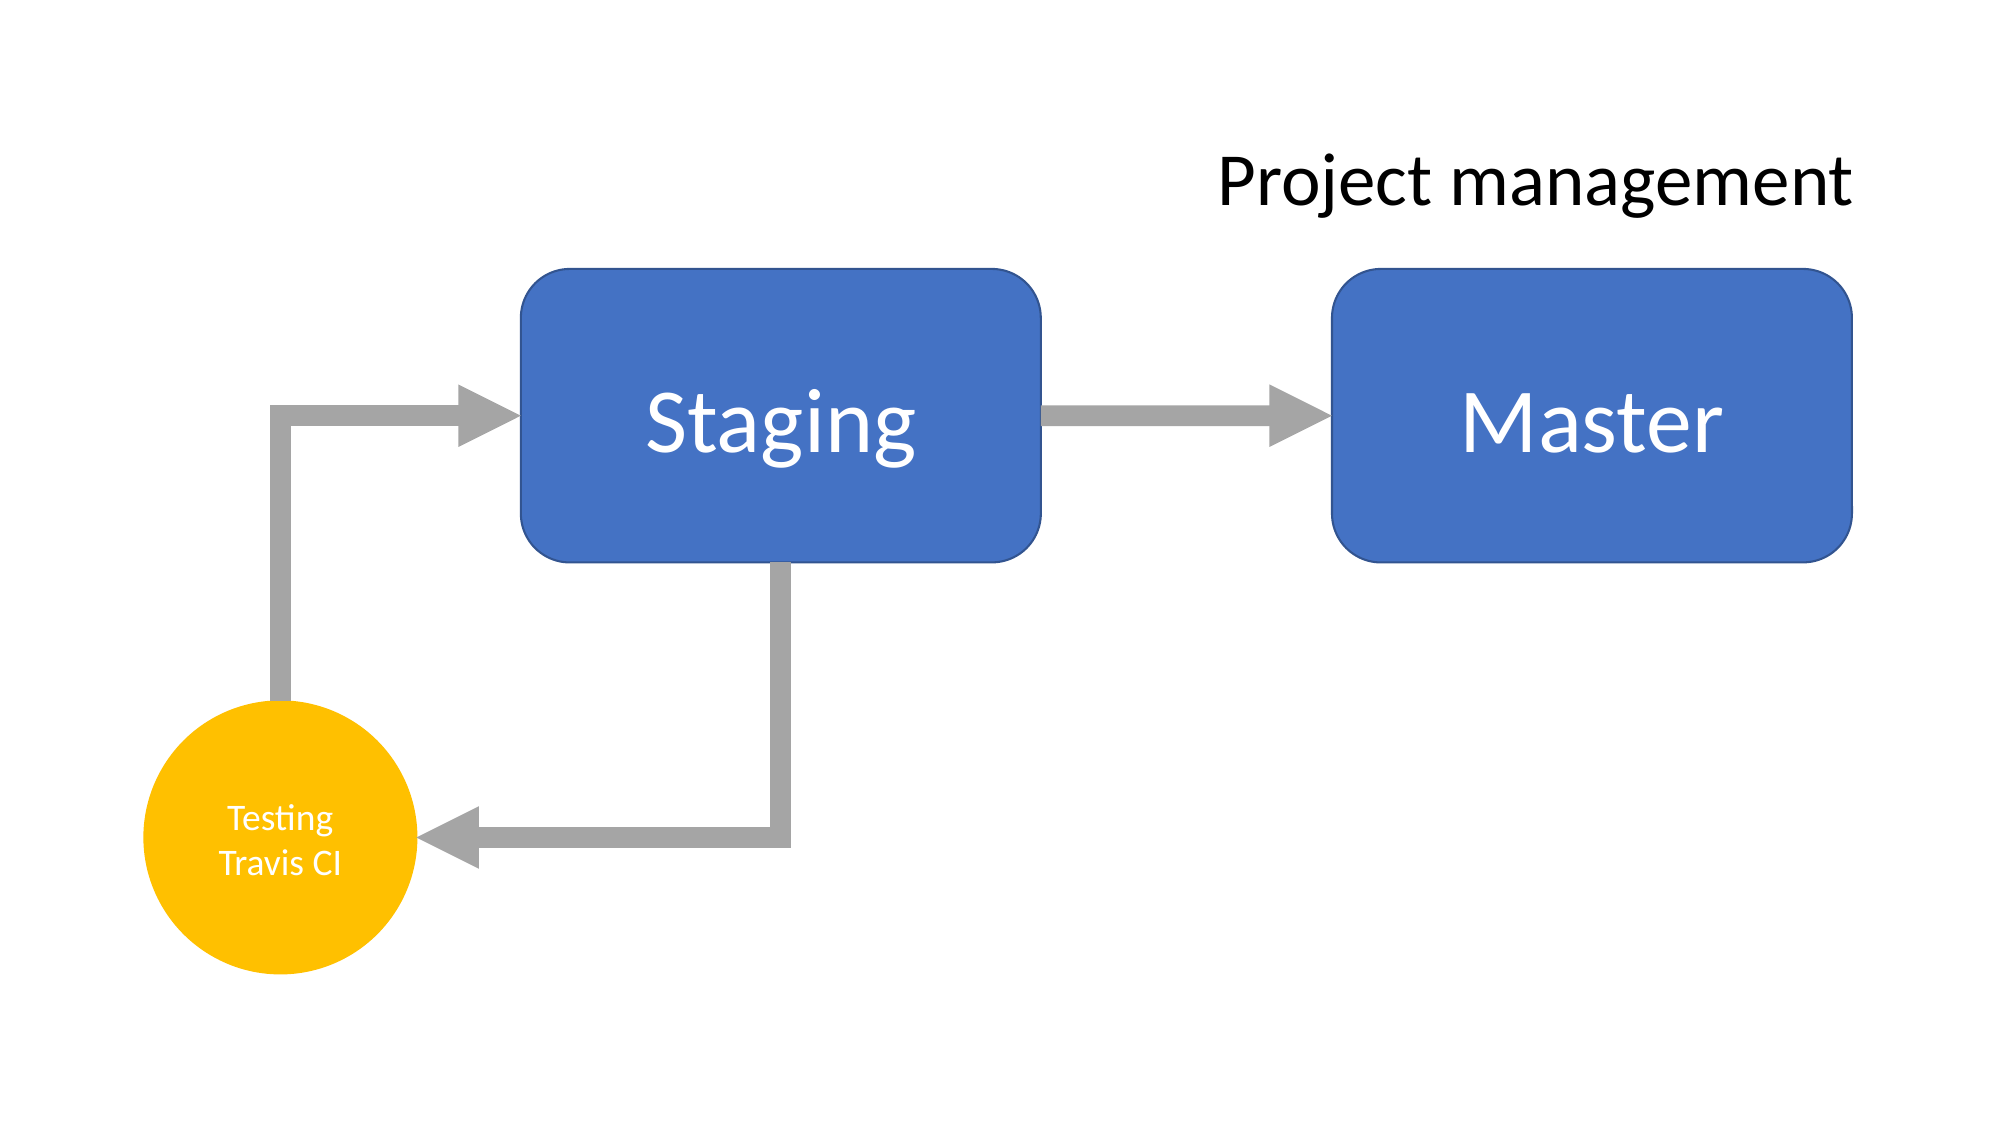

Project management
Staging
Master
Testing
Travis CI